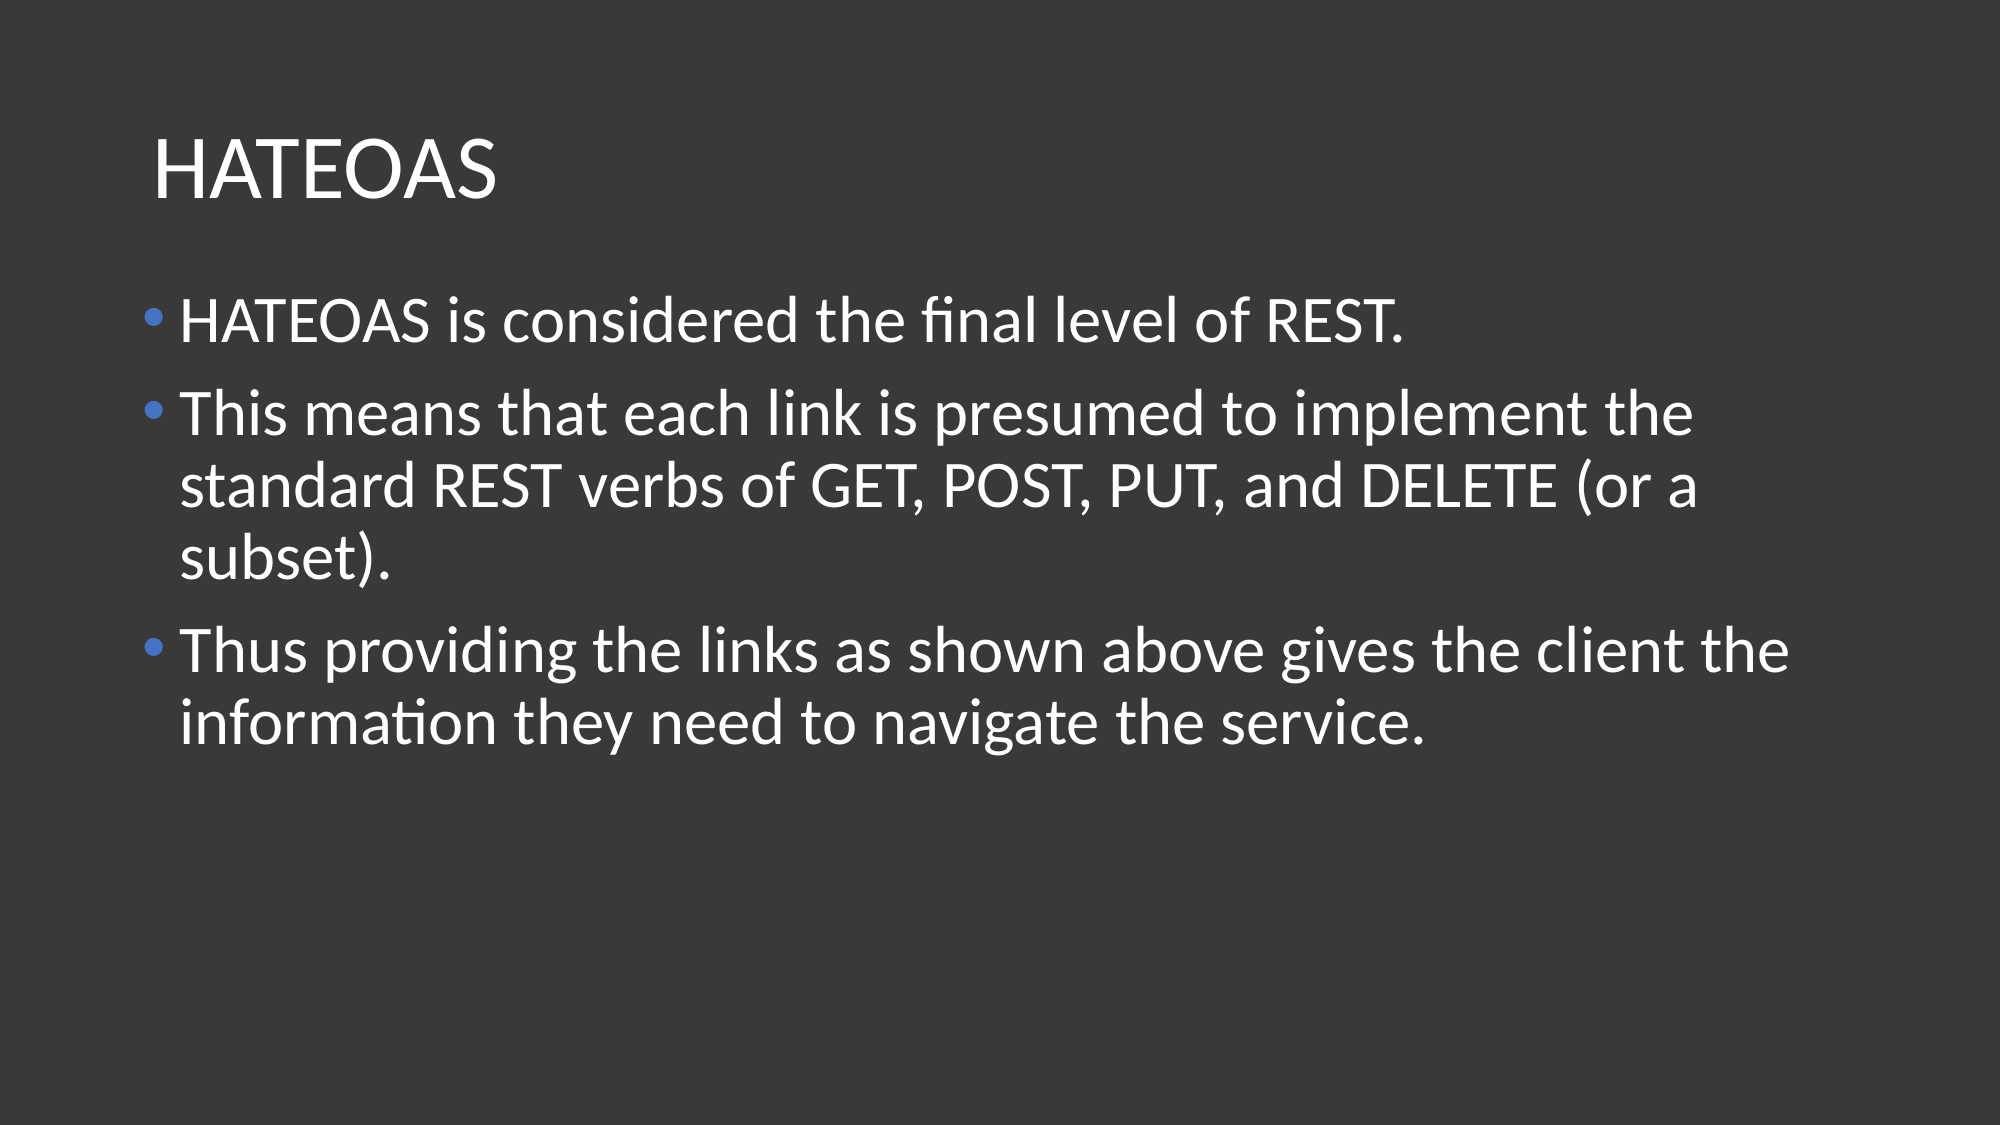

# HATEOAS
HATEOAS is considered the final level of REST.
This means that each link is presumed to implement the standard REST verbs of GET, POST, PUT, and DELETE (or a subset).
Thus providing the links as shown above gives the client the information they need to navigate the service.